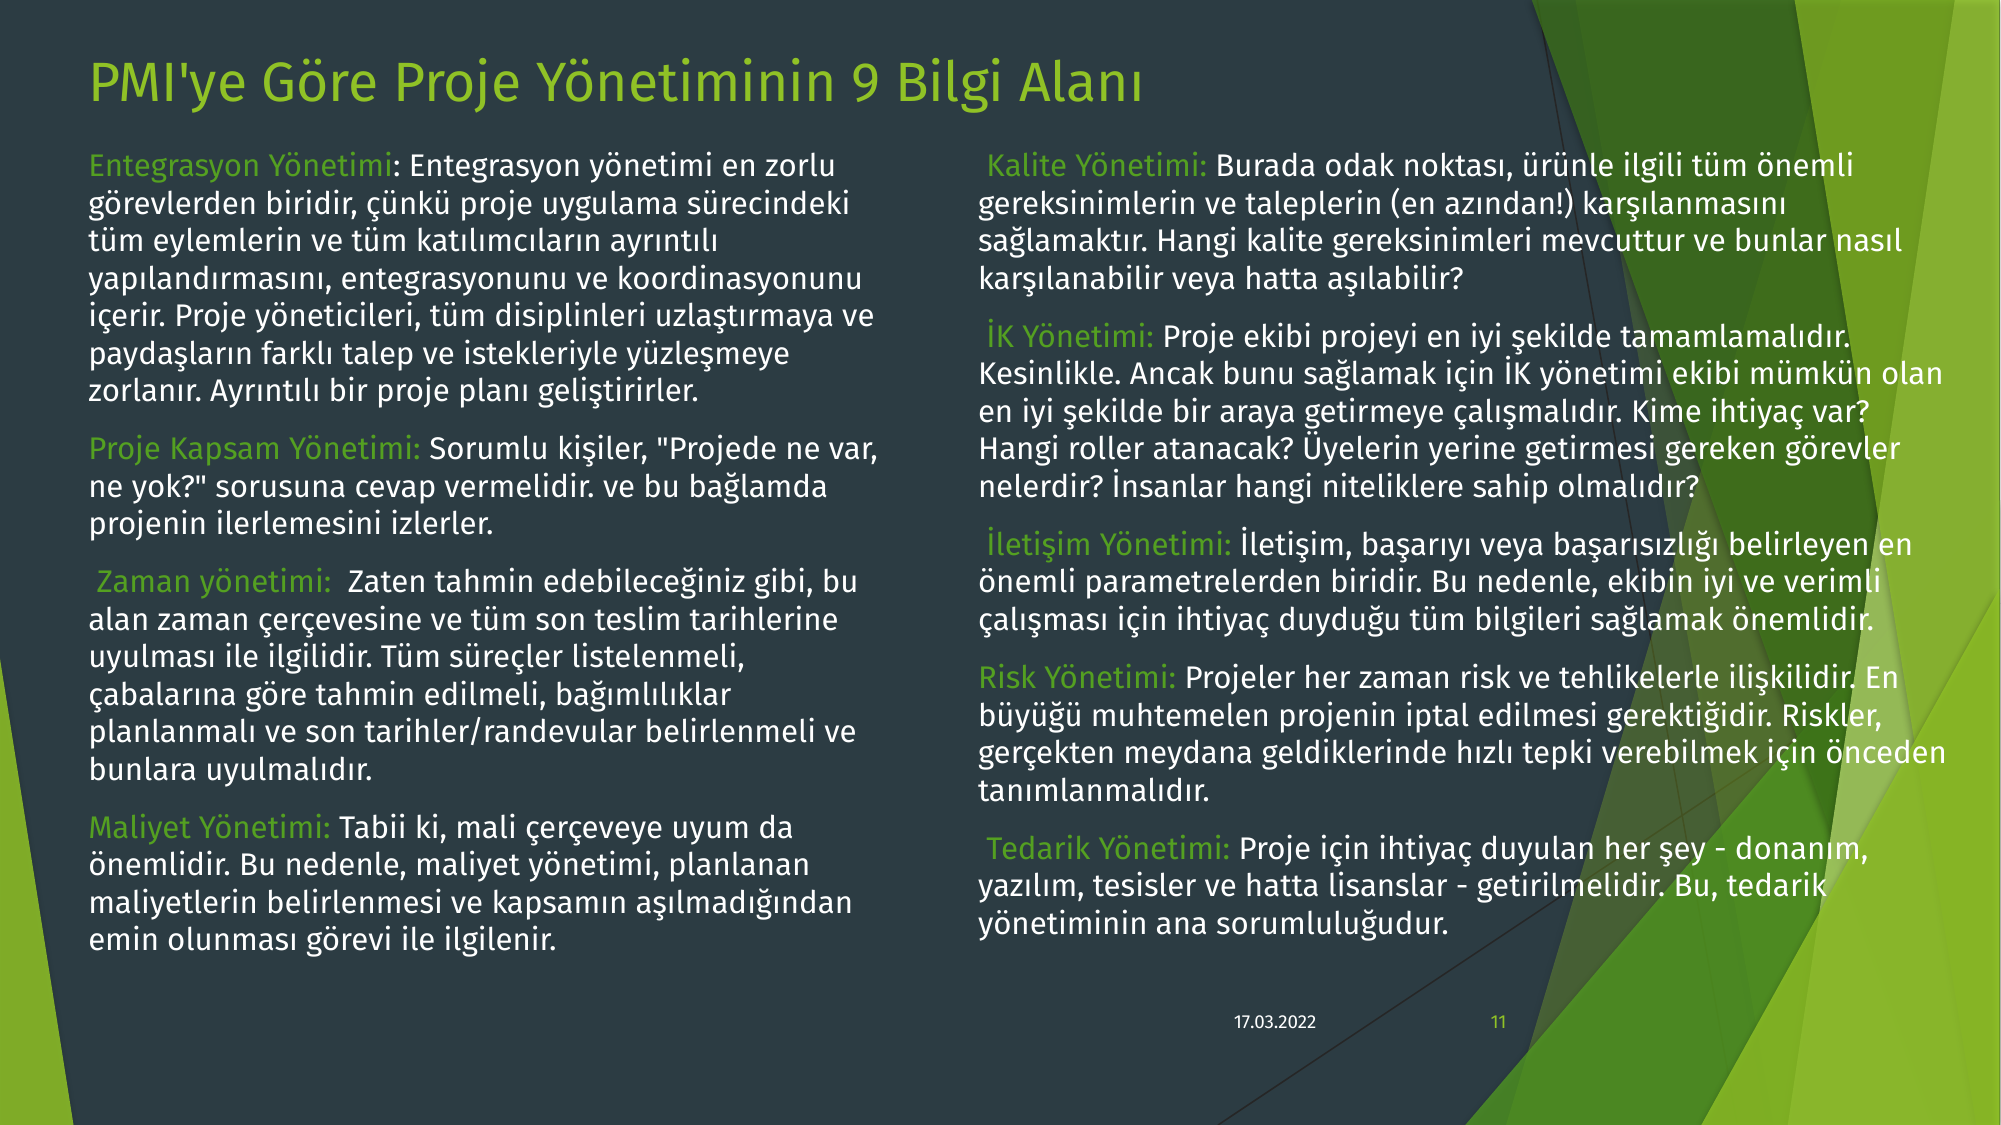

# PMI'ye Göre Proje Yönetiminin 9 Bilgi Alanı
Entegrasyon Yönetimi: Entegrasyon yönetimi en zorlu görevlerden biridir, çünkü proje uygulama sürecindeki tüm eylemlerin ve tüm katılımcıların ayrıntılı yapılandırmasını, entegrasyonunu ve koordinasyonunu içerir. Proje yöneticileri, tüm disiplinleri uzlaştırmaya ve paydaşların farklı talep ve istekleriyle yüzleşmeye zorlanır. Ayrıntılı bir proje planı geliştirirler.
Proje Kapsam Yönetimi: Sorumlu kişiler, "Projede ne var, ne yok?" sorusuna cevap vermelidir. ve bu bağlamda projenin ilerlemesini izlerler.
 Zaman yönetimi:  Zaten tahmin edebileceğiniz gibi, bu alan zaman çerçevesine ve tüm son teslim tarihlerine uyulması ile ilgilidir. Tüm süreçler listelenmeli, çabalarına göre tahmin edilmeli, bağımlılıklar planlanmalı ve son tarihler/randevular belirlenmeli ve bunlara uyulmalıdır.
Maliyet Yönetimi: Tabii ki, mali çerçeveye uyum da önemlidir. Bu nedenle, maliyet yönetimi, planlanan maliyetlerin belirlenmesi ve kapsamın aşılmadığından emin olunması görevi ile ilgilenir.

 Kalite Yönetimi: Burada odak noktası, ürünle ilgili tüm önemli gereksinimlerin ve taleplerin (en azından!) karşılanmasını sağlamaktır. Hangi kalite gereksinimleri mevcuttur ve bunlar nasıl karşılanabilir veya hatta aşılabilir?
 İK Yönetimi: Proje ekibi projeyi en iyi şekilde tamamlamalıdır. Kesinlikle. Ancak bunu sağlamak için İK yönetimi ekibi mümkün olan en iyi şekilde bir araya getirmeye çalışmalıdır. Kime ihtiyaç var? Hangi roller atanacak? Üyelerin yerine getirmesi gereken görevler nelerdir? İnsanlar hangi niteliklere sahip olmalıdır?
 İletişim Yönetimi: İletişim, başarıyı veya başarısızlığı belirleyen en önemli parametrelerden biridir. Bu nedenle, ekibin iyi ve verimli çalışması için ihtiyaç duyduğu tüm bilgileri sağlamak önemlidir.
Risk Yönetimi: Projeler her zaman risk ve tehlikelerle ilişkilidir. En büyüğü muhtemelen projenin iptal edilmesi gerektiğidir. Riskler, gerçekten meydana geldiklerinde hızlı tepki verebilmek için önceden tanımlanmalıdır.
 Tedarik Yönetimi: Proje için ihtiyaç duyulan her şey - donanım, yazılım, tesisler ve hatta lisanslar - getirilmelidir. Bu, tedarik yönetiminin ana sorumluluğudur.

17.03.2022
11